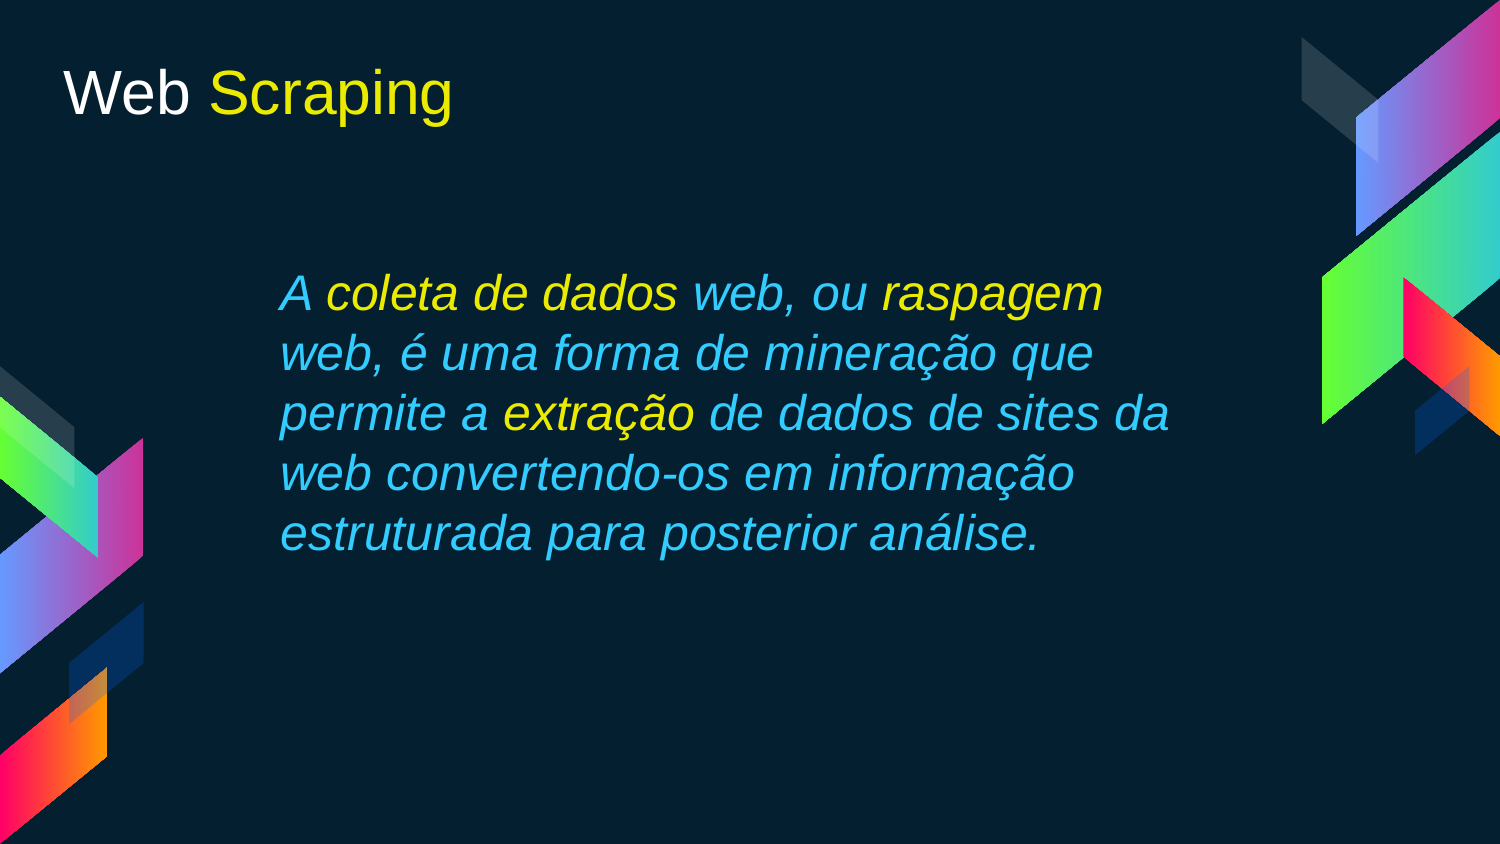

Web Scraping
A coleta de dados web, ou raspagem web, é uma forma de mineração que permite a extração de dados de sites da web convertendo-os em informação estruturada para posterior análise.